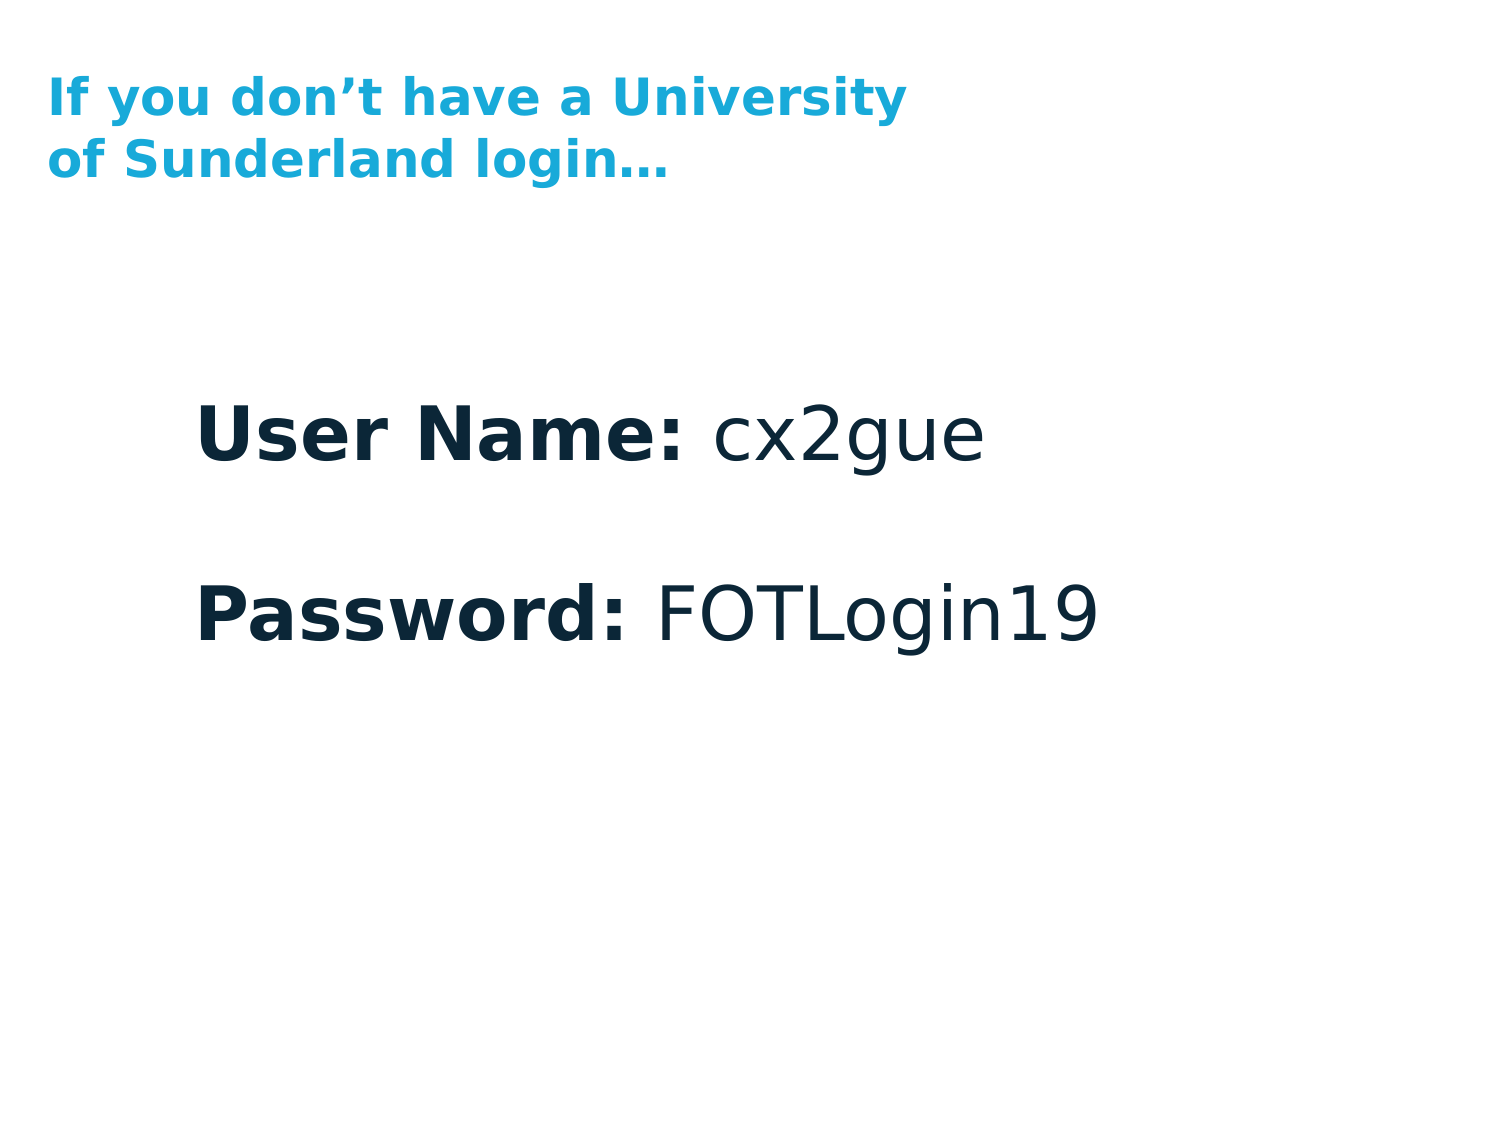

# If you don’t have a University of Sunderland login…
User Name: cx2gue

Password: FOTLogin19